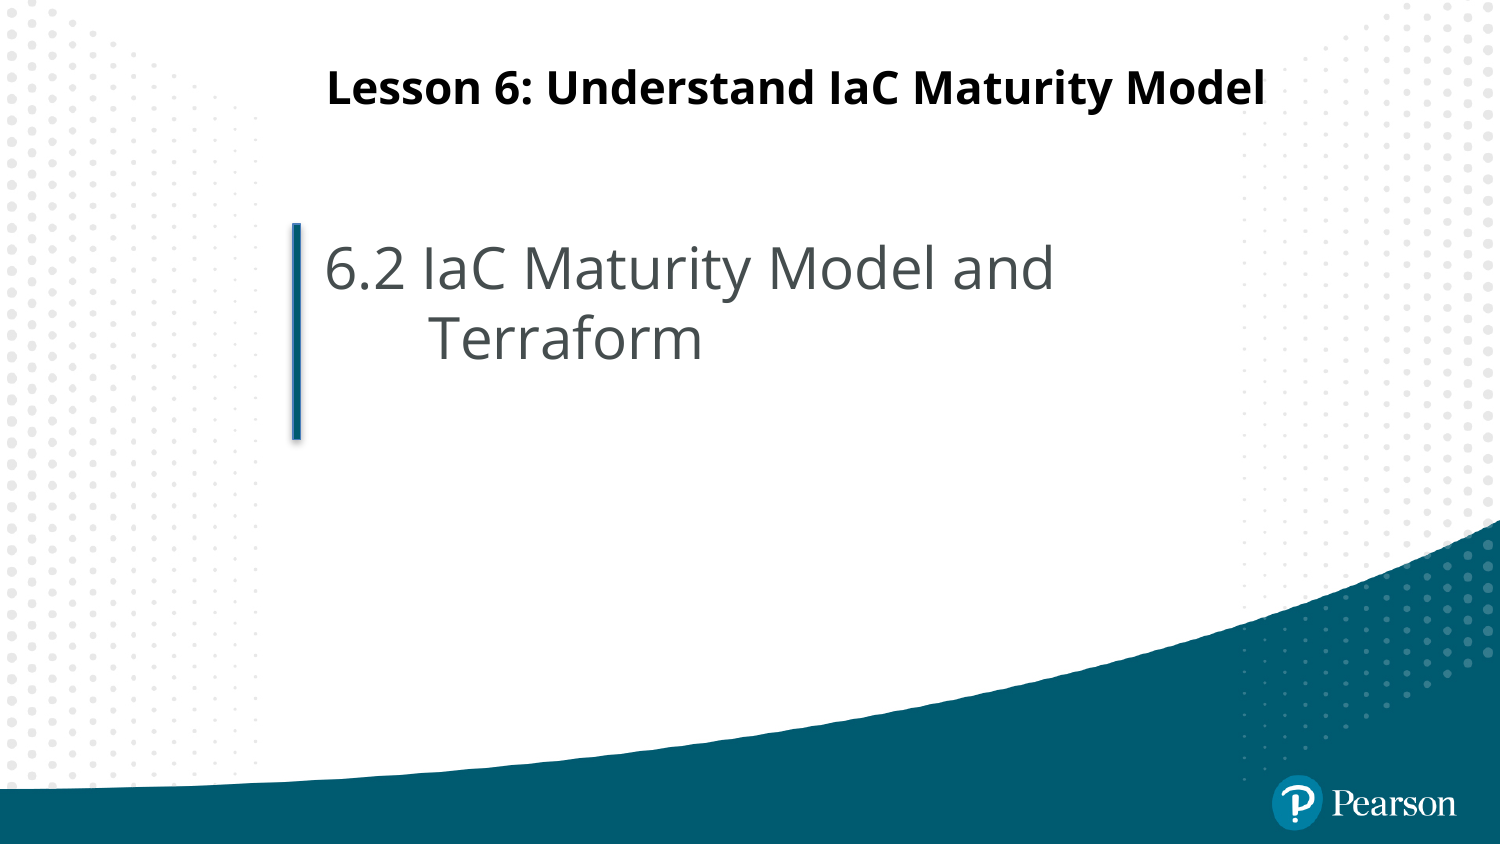

# Lesson 6: Understand IaC Maturity Model
6.2 IaC Maturity Model and Terraform